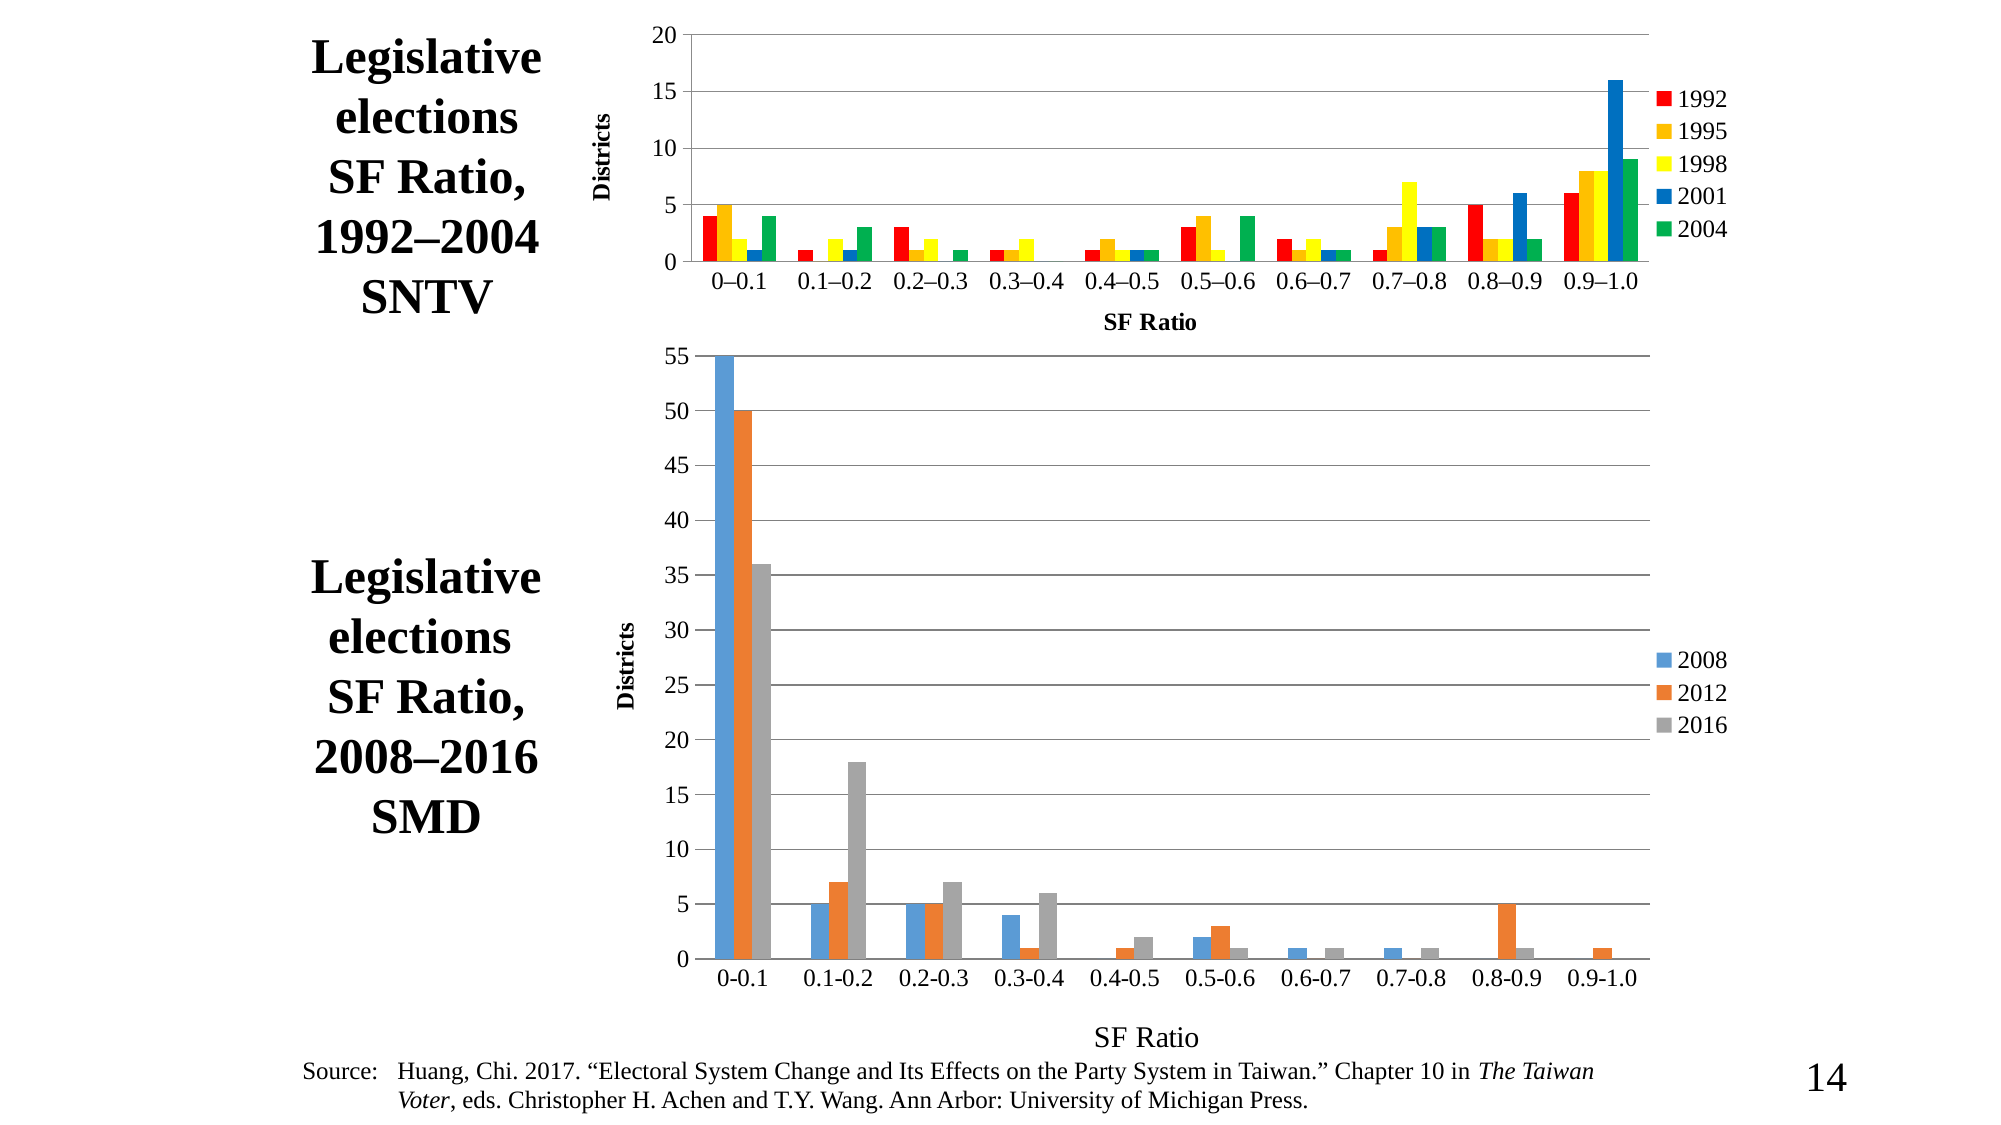

### Chart

| Category |  |  |  |  |  |
|---|---|---|---|---|---|
| 0–0.1 | 4.0 | 5.0 | 2.0 | 1.0 | 4.0 |
| 0.1–0.2 | 1.0 | 0.0 | 2.0 | 1.0 | 3.0 |
| 0.2–0.3 | 3.0 | 1.0 | 2.0 | 0.0 | 1.0 |
| 0.3–0.4 | 1.0 | 1.0 | 2.0 | 0.0 | 0.0 |
| 0.4–0.5 | 1.0 | 2.0 | 1.0 | 1.0 | 1.0 |
| 0.5–0.6 | 3.0 | 4.0 | 1.0 | 0.0 | 4.0 |
| 0.6–0.7 | 2.0 | 1.0 | 2.0 | 1.0 | 1.0 |
| 0.7–0.8 | 1.0 | 3.0 | 7.0 | 3.0 | 3.0 |
| 0.8–0.9 | 5.0 | 2.0 | 2.0 | 6.0 | 2.0 |
| 0.9–1.0 | 6.0 | 8.0 | 8.0 | 16.0 | 9.0 |
Legislative elections
SF Ratio,
1992–2004
SNTV

### Chart: SF Ratio

| Category | 2008 | 2012 | 2016 |
|---|---|---|---|
| 0-0.1 | 55.0 | 50.0 | 36.0 |
| 0.1-0.2 | 5.0 | 7.0 | 18.0 |
| 0.2-0.3 | 5.0 | 5.0 | 7.0 |
| 0.3-0.4 | 4.0 | 1.0 | 6.0 |
| 0.4-0.5 | 0.0 | 1.0 | 2.0 |
| 0.5-0.6 | 2.0 | 3.0 | 1.0 |
| 0.6-0.7 | 1.0 | 0.0 | 1.0 |
| 0.7-0.8 | 1.0 | 0.0 | 1.0 |
| 0.8-0.9 | 0.0 | 5.0 | 1.0 |
| 0.9-1.0 | 0.0 | 1.0 | 0.0 |
Legislative
elections
SF Ratio,
2008–2016
SMD
14
Source: 	Huang, Chi. 2017. “Electoral System Change and Its Effects on the Party System in Taiwan.” Chapter 10 in The Taiwan Voter, eds. Christopher H. Achen and T.Y. Wang. Ann Arbor: University of Michigan Press.